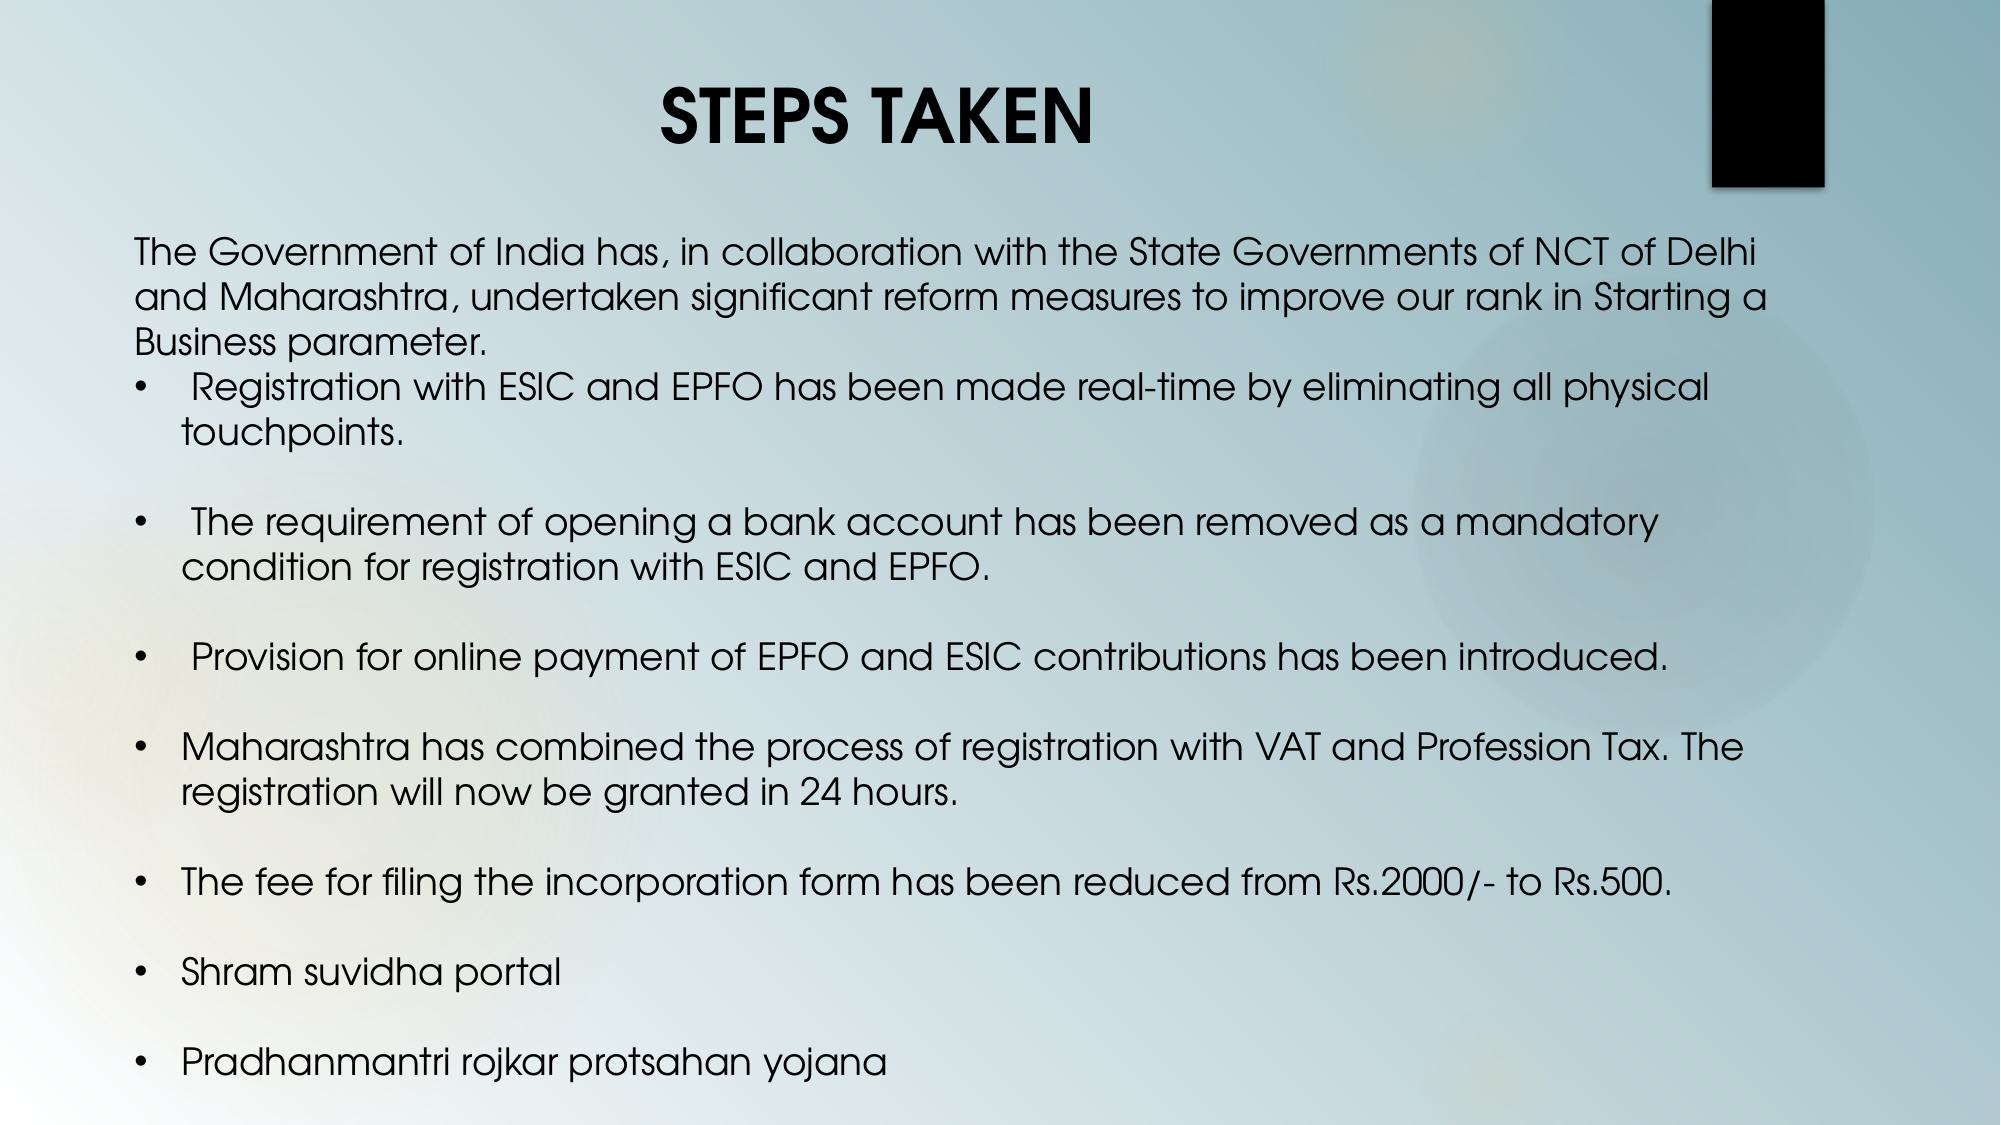

STEPS TAKEN
The Government of India has, in collaboration with the State Governments of NCT of Delhi and Maharashtra, undertaken significant reform measures to improve our rank in Starting a Business parameter.
 Registration with ESIC and EPFO has been made real-time by eliminating all physical touchpoints.

 The requirement of opening a bank account has been removed as a mandatory condition for registration with ESIC and EPFO.

 Provision for online payment of EPFO and ESIC contributions has been introduced.

Maharashtra has combined the process of registration with VAT and Profession Tax. The registration will now be granted in 24 hours.

The fee for filing the incorporation form has been reduced from Rs.2000/- to Rs.500.

Shram suvidha portal

Pradhanmantri rojkar protsahan yojana